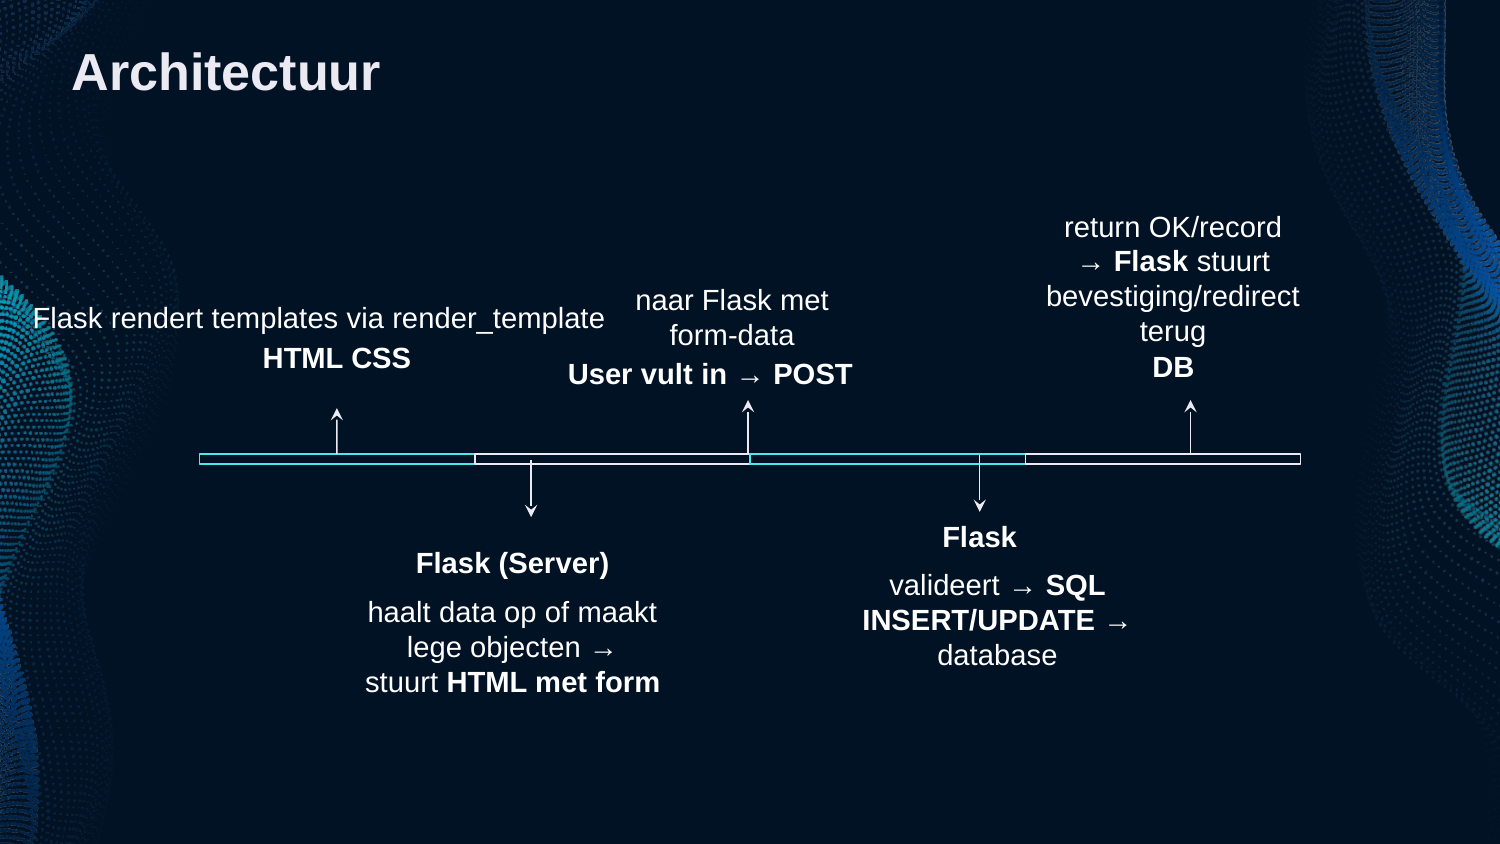

# Architectuur
return OK/record → Flask stuurt bevestiging/redirect terug
Flask rendert templates via render_template
naar Flask met form‑data
HTML CSS
DB
User vult in → POST

Flask
Flask (Server)
valideert → SQL INSERT/UPDATE → database
haalt data op of maakt lege objecten → stuurt HTML met form